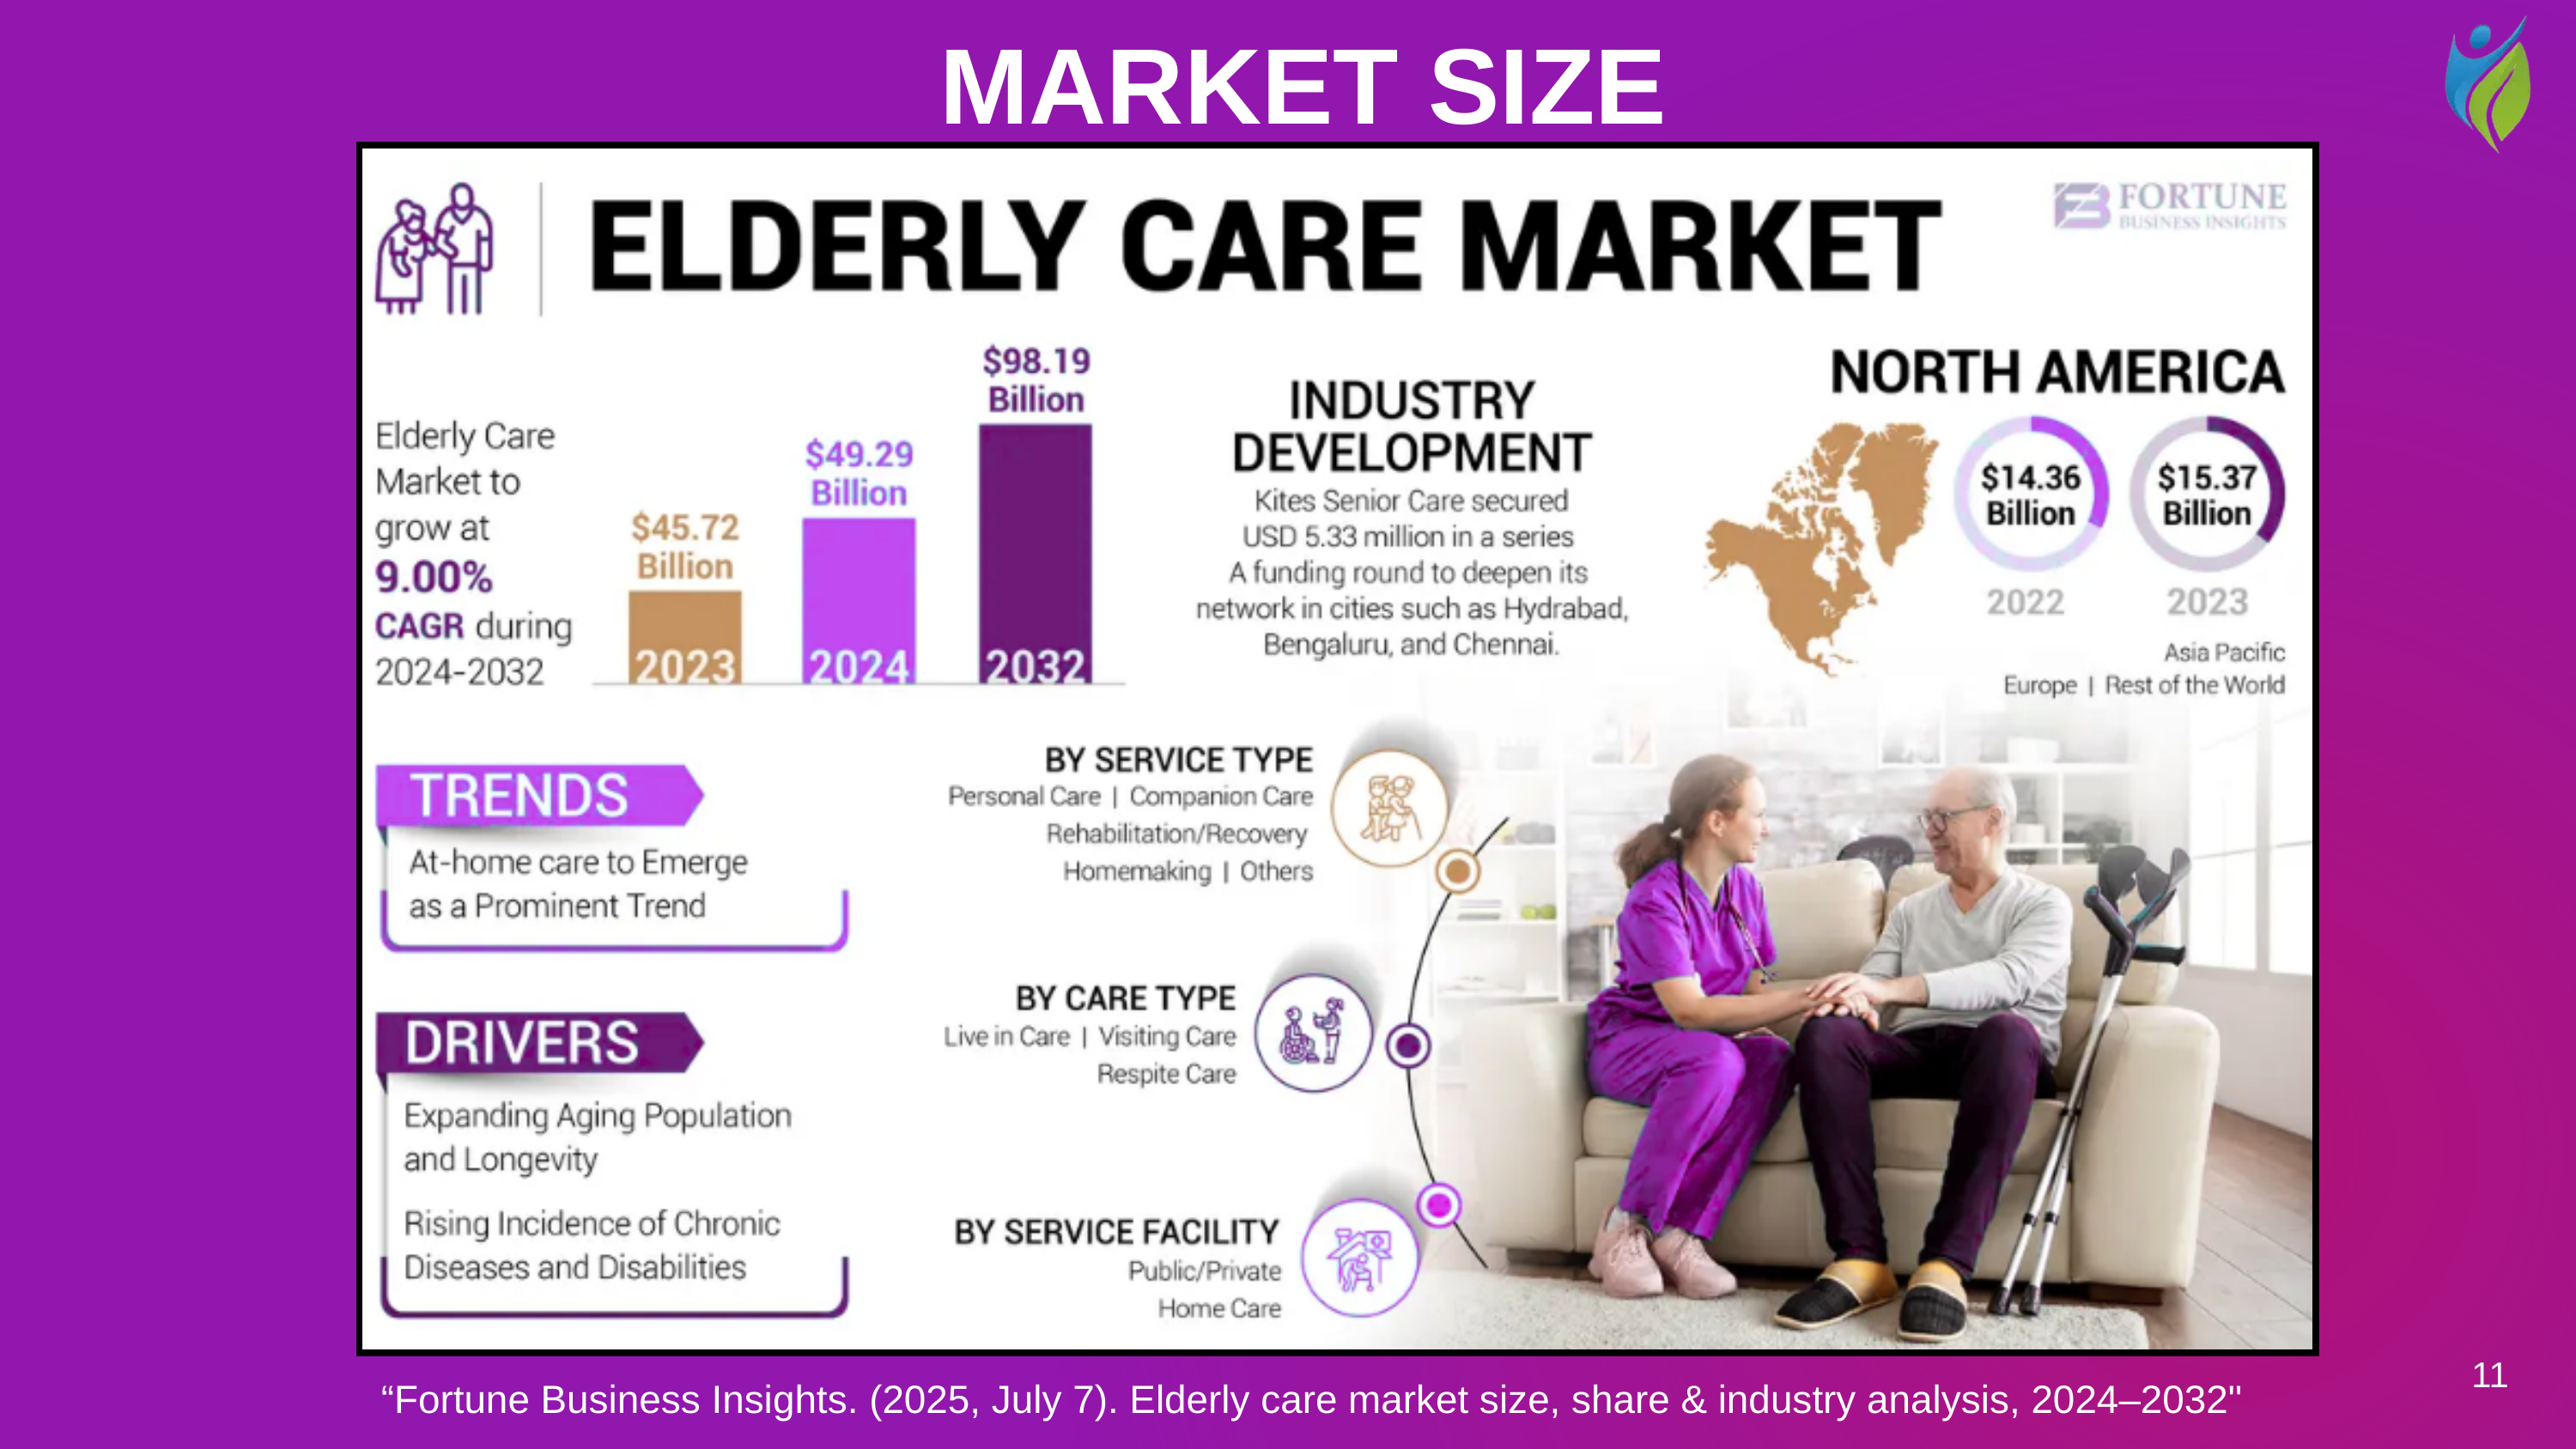

MARKET SIZE

11
“Fortune Business Insights. (2025, July 7). Elderly care market size, share & industry analysis, 2024–2032"